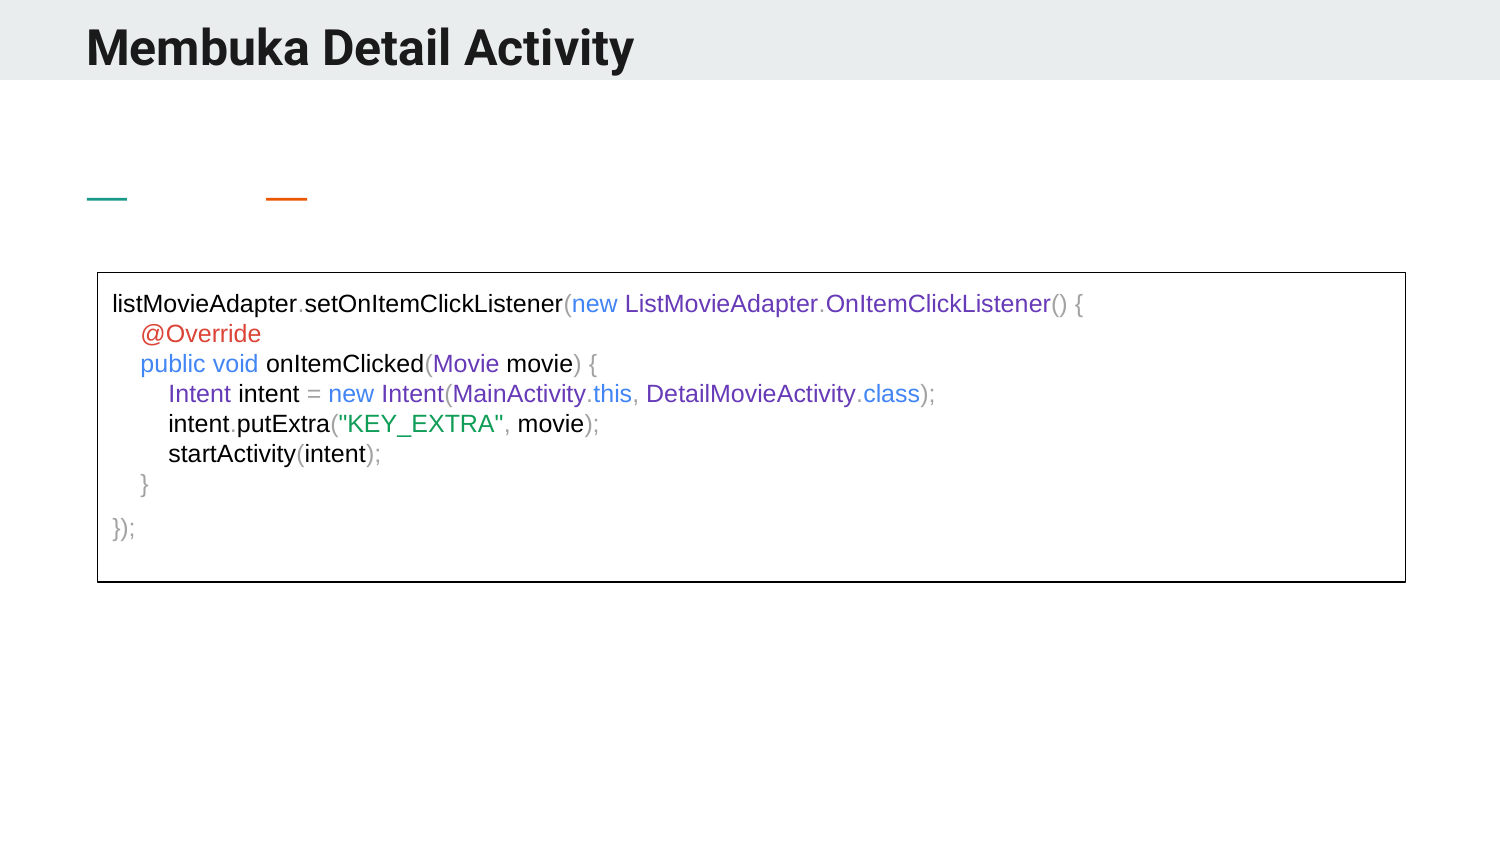

# Membuka Detail Activity

listMovieAdapter.setOnItemClickListener(new ListMovieAdapter.OnItemClickListener() {
    @Override
    public void onItemClicked(Movie movie) {
        Intent intent = new Intent(MainActivity.this, DetailMovieActivity.class);
        intent.putExtra("KEY_EXTRA", movie);
        startActivity(intent);
    }
});